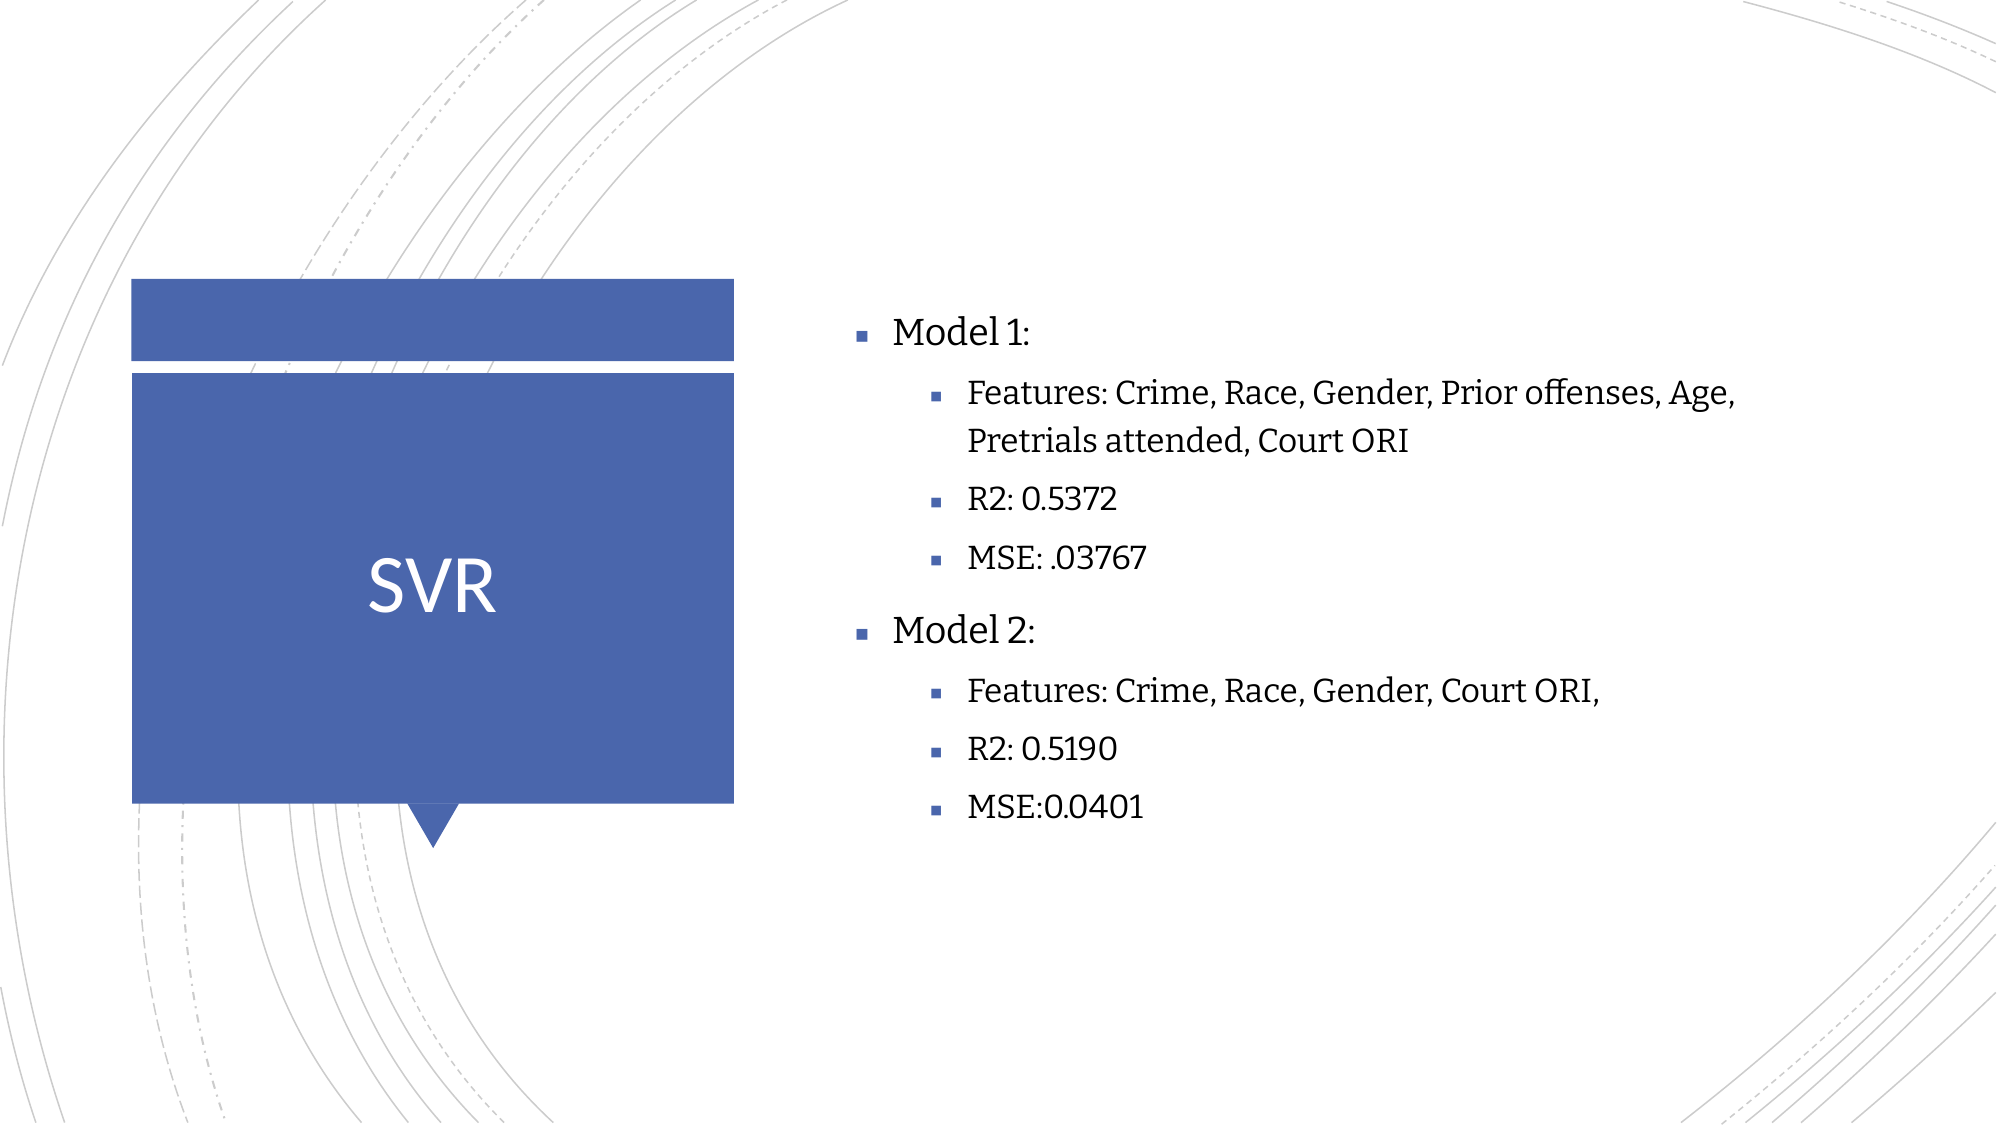

Model 1:
Features: Crime, Race, Gender, Prior offenses, Age, Pretrials attended, Court ORI
R2: 0.5372
MSE: .03767
Model 2:
Features: Crime, Race, Gender, Court ORI,
R2: 0.5190
MSE:0.0401
# SVR